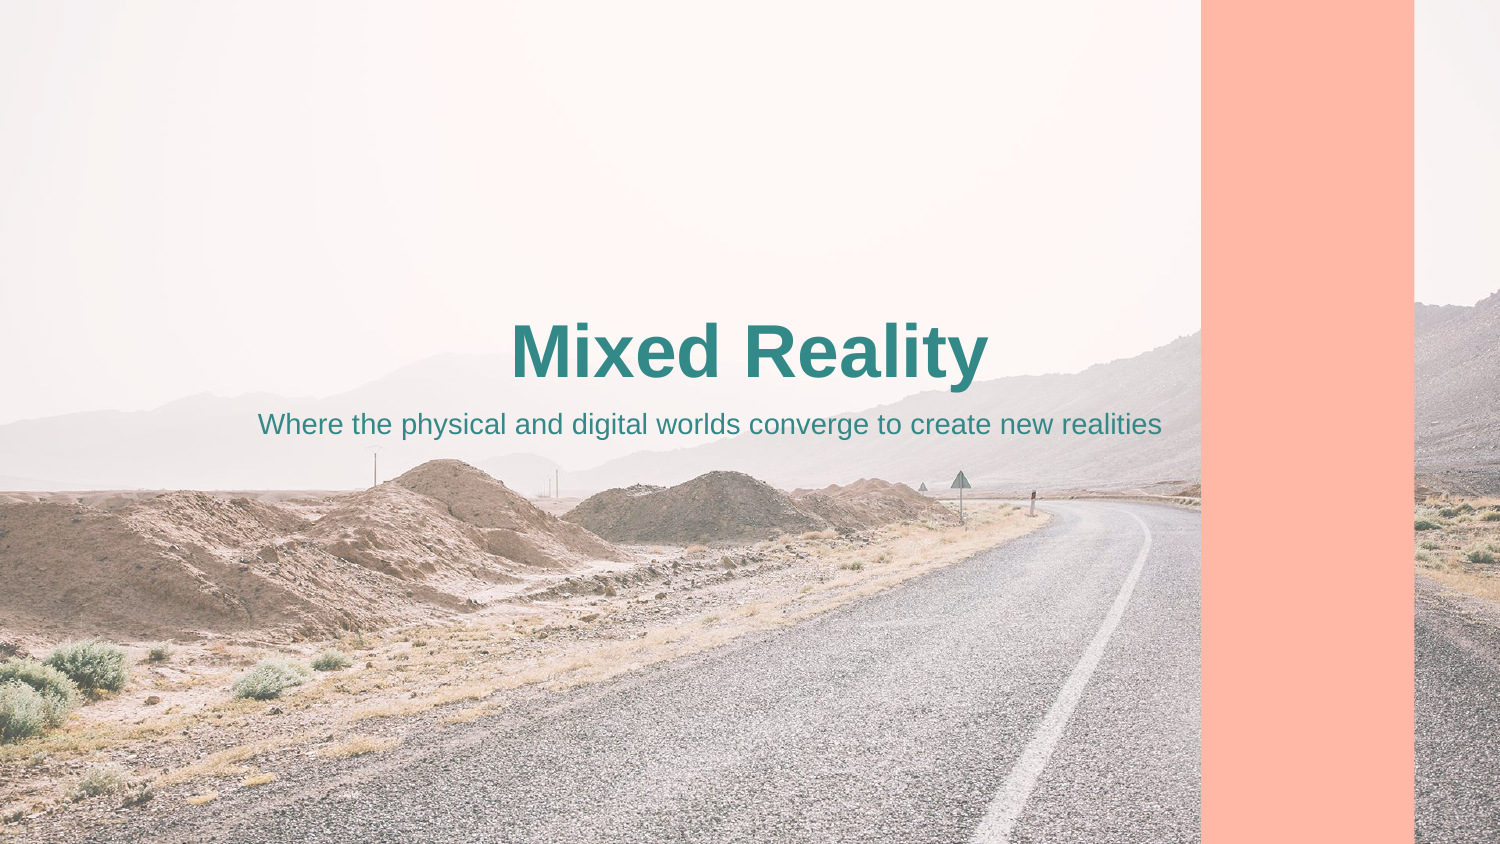

# Mixed Reality
 Where the physical and digital worlds converge to create new realities